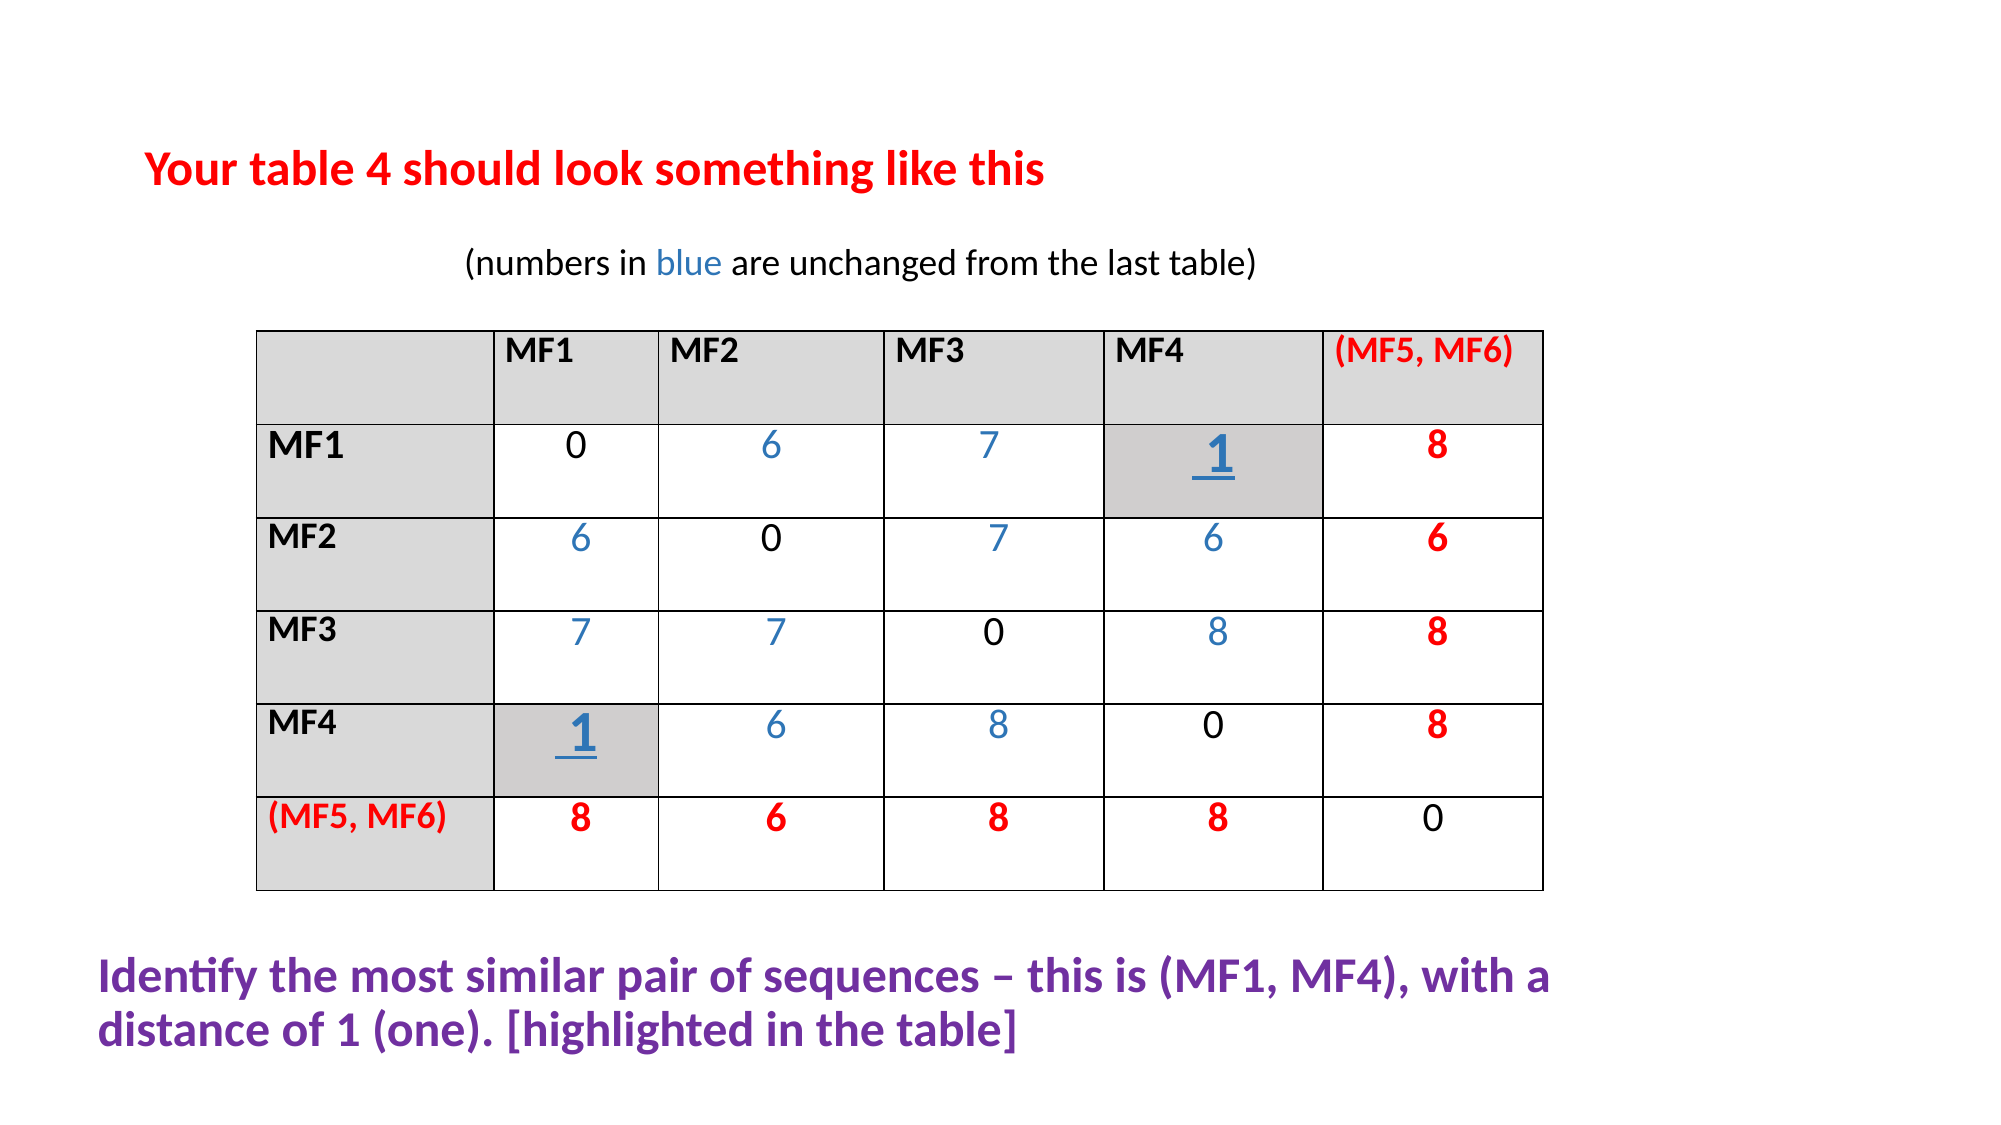

Your table 4 should look something like this
(numbers in blue are unchanged from the last table)
|  | MF1 | MF2 | MF3 | MF4 | (MF5, MF6) |
| --- | --- | --- | --- | --- | --- |
| MF1 | 0 | 6 | 7 | 1 | 8 |
| MF2 | 6 | 0 | 7 | 6 | 6 |
| MF3 | 7 | 7 | 0 | 8 | 8 |
| MF4 | 1 | 6 | 8 | 0 | 8 |
| (MF5, MF6) | 8 | 6 | 8 | 8 | 0 |
Identify the most similar pair of sequences – this is (MF1, MF4), with a distance of 1 (one). [highlighted in the table]